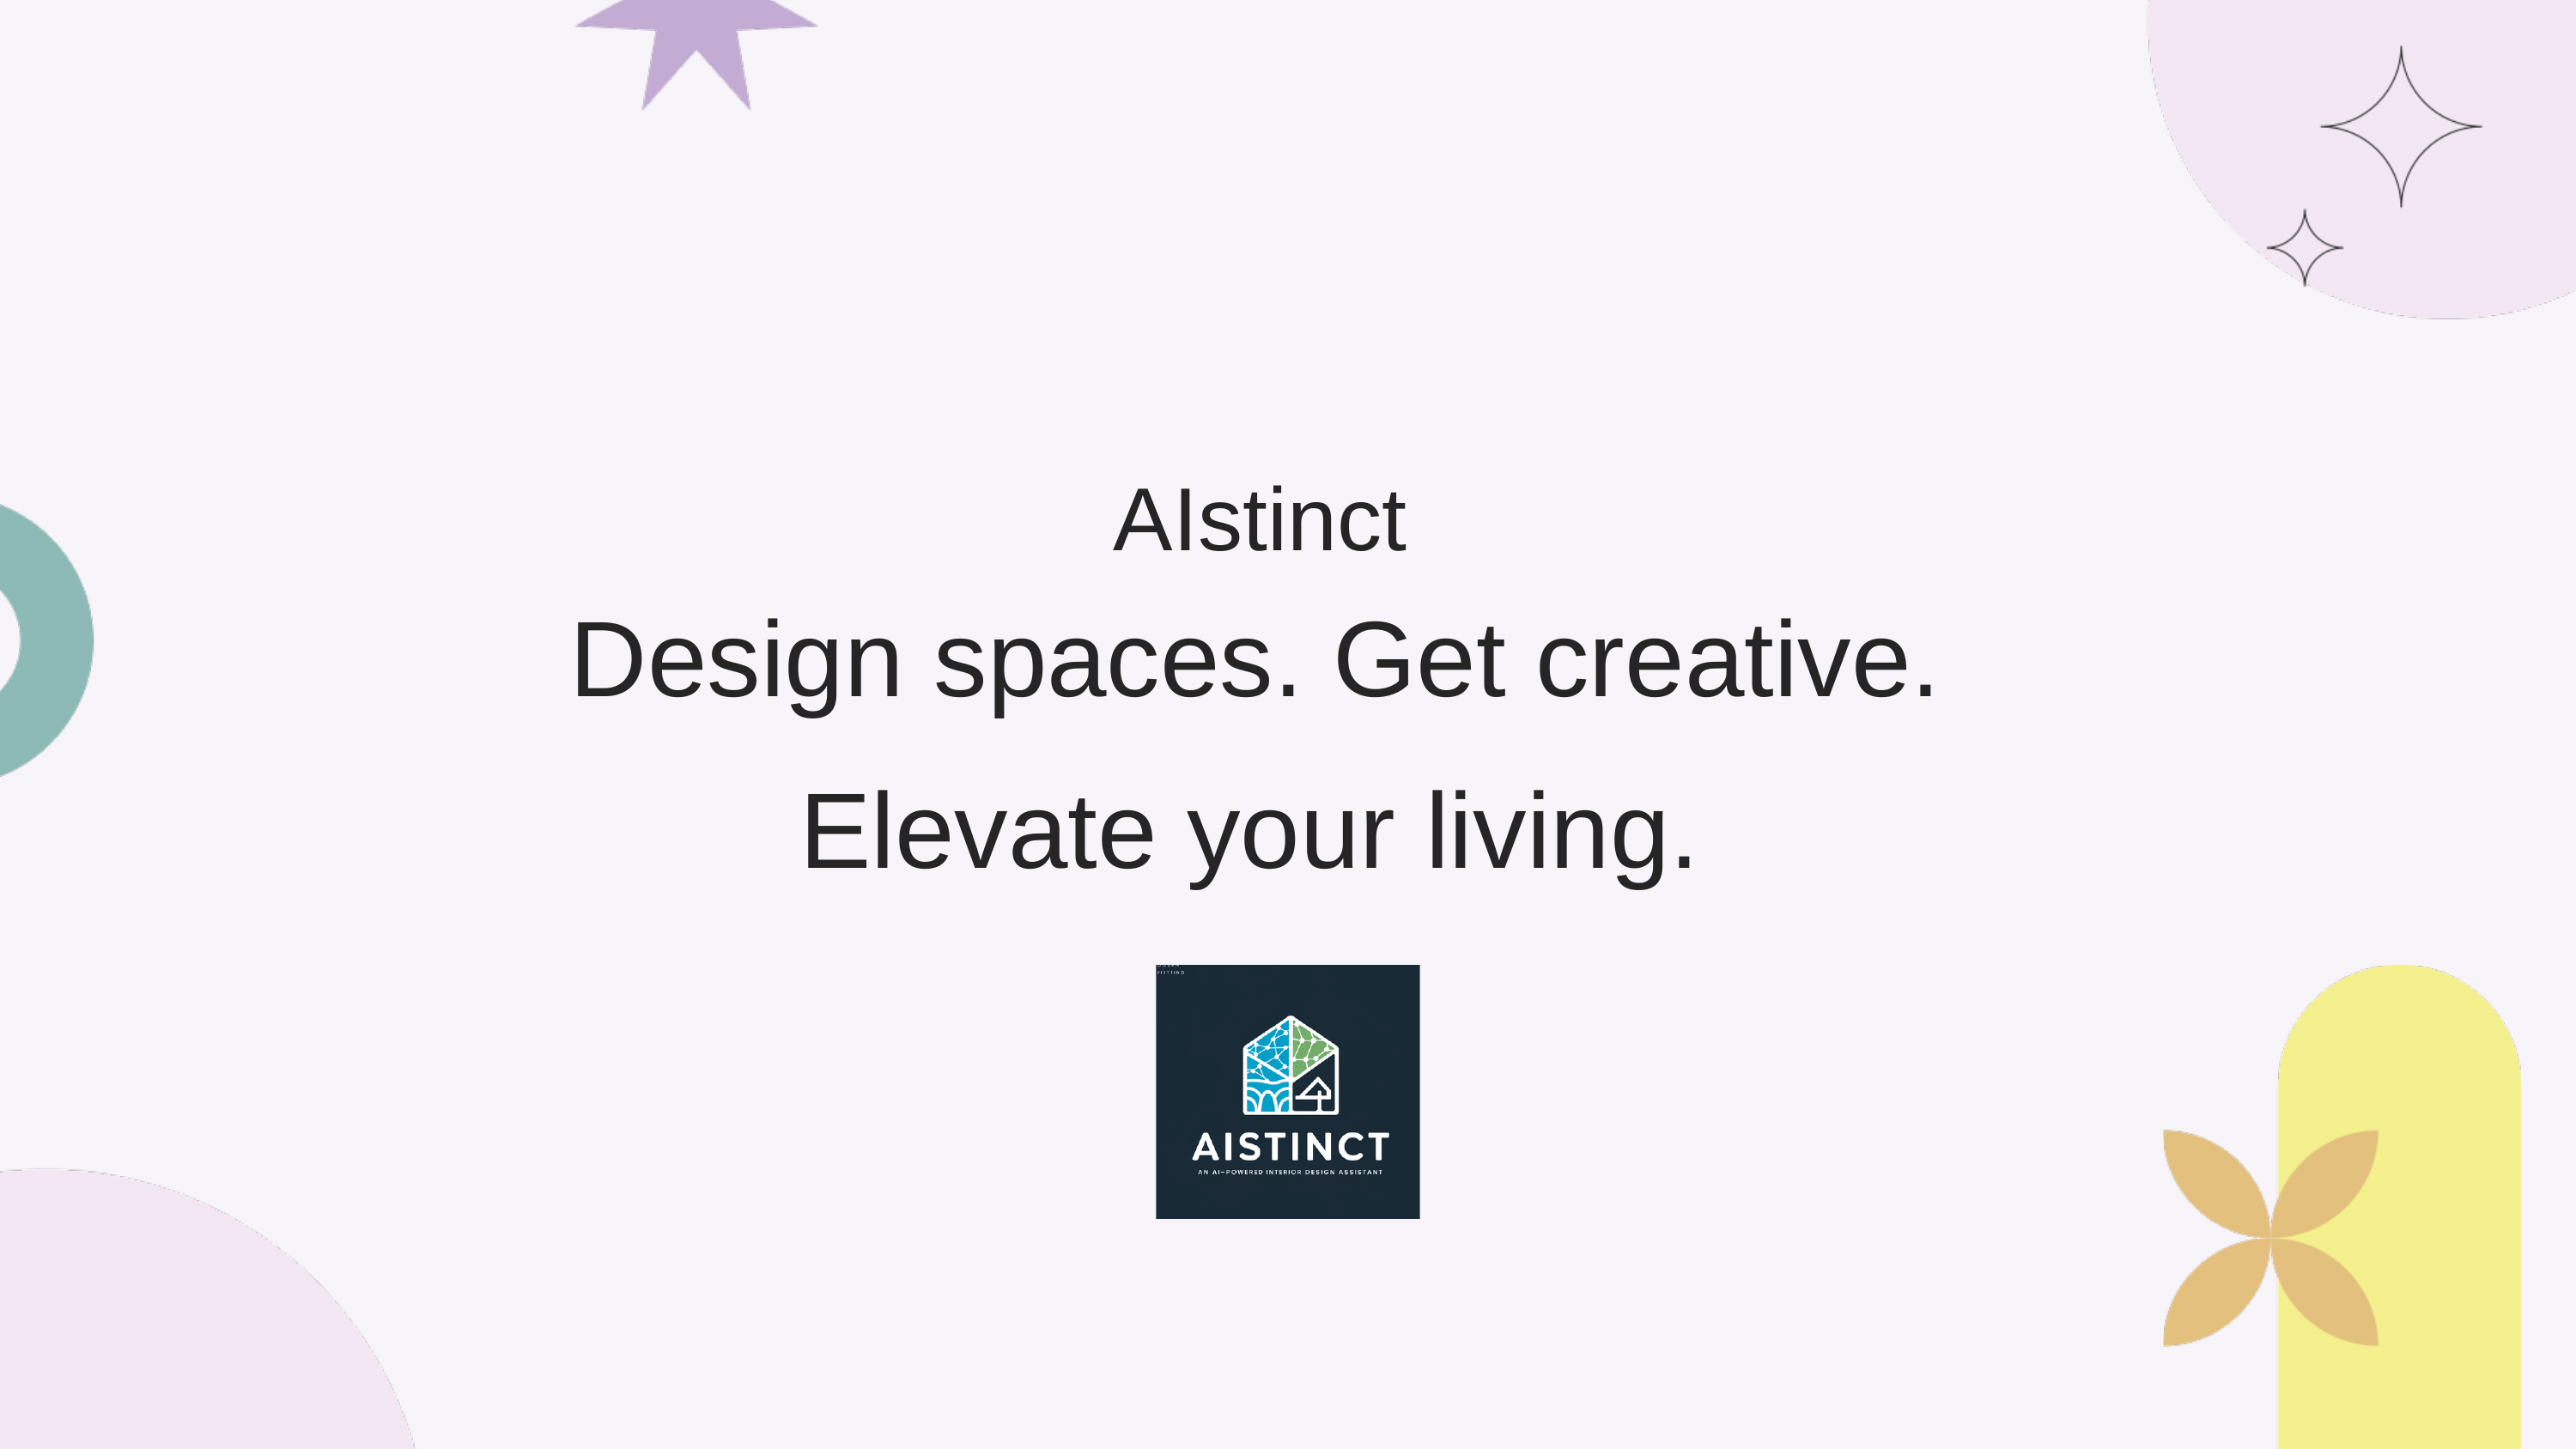

AIstinct

Design spaces. Get creative.

 Elevate your living.